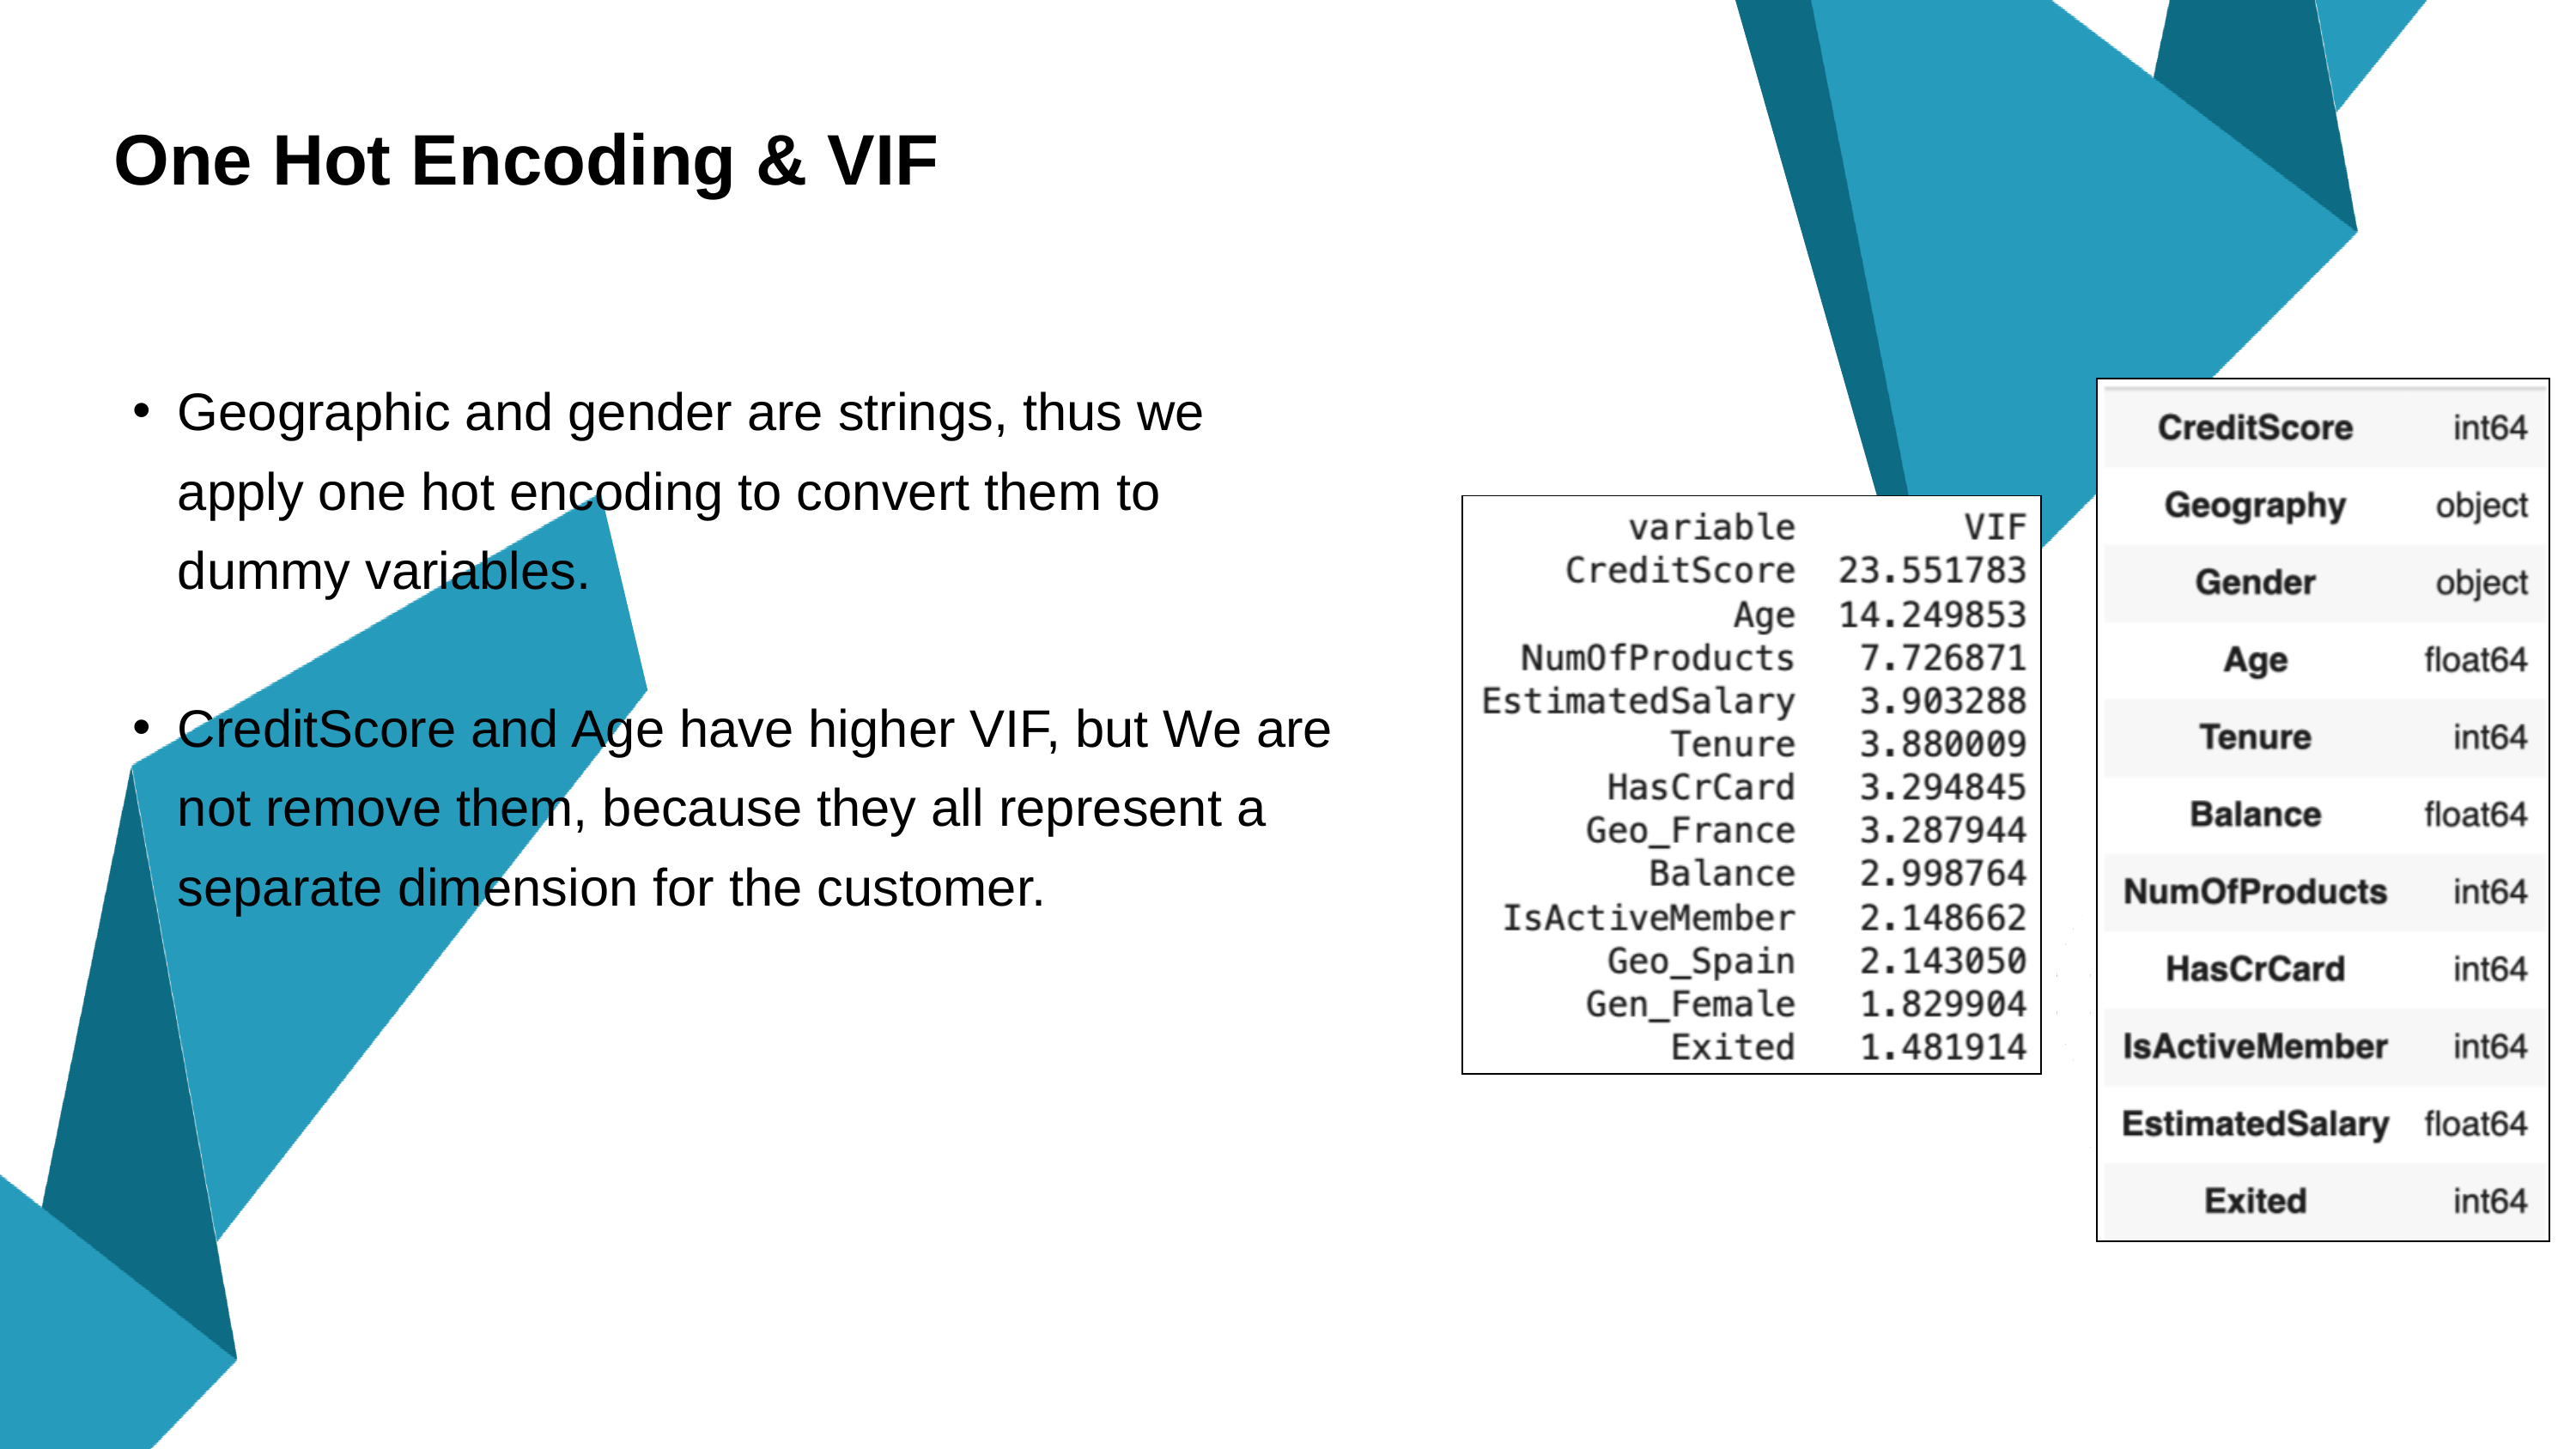

One Hot Encoding & VIF
Geographic and gender are strings, thus we apply one hot encoding to convert them to dummy variables.

CreditScore and Age have higher VIF, but We are not remove them, because they all represent a separate dimension for the customer.